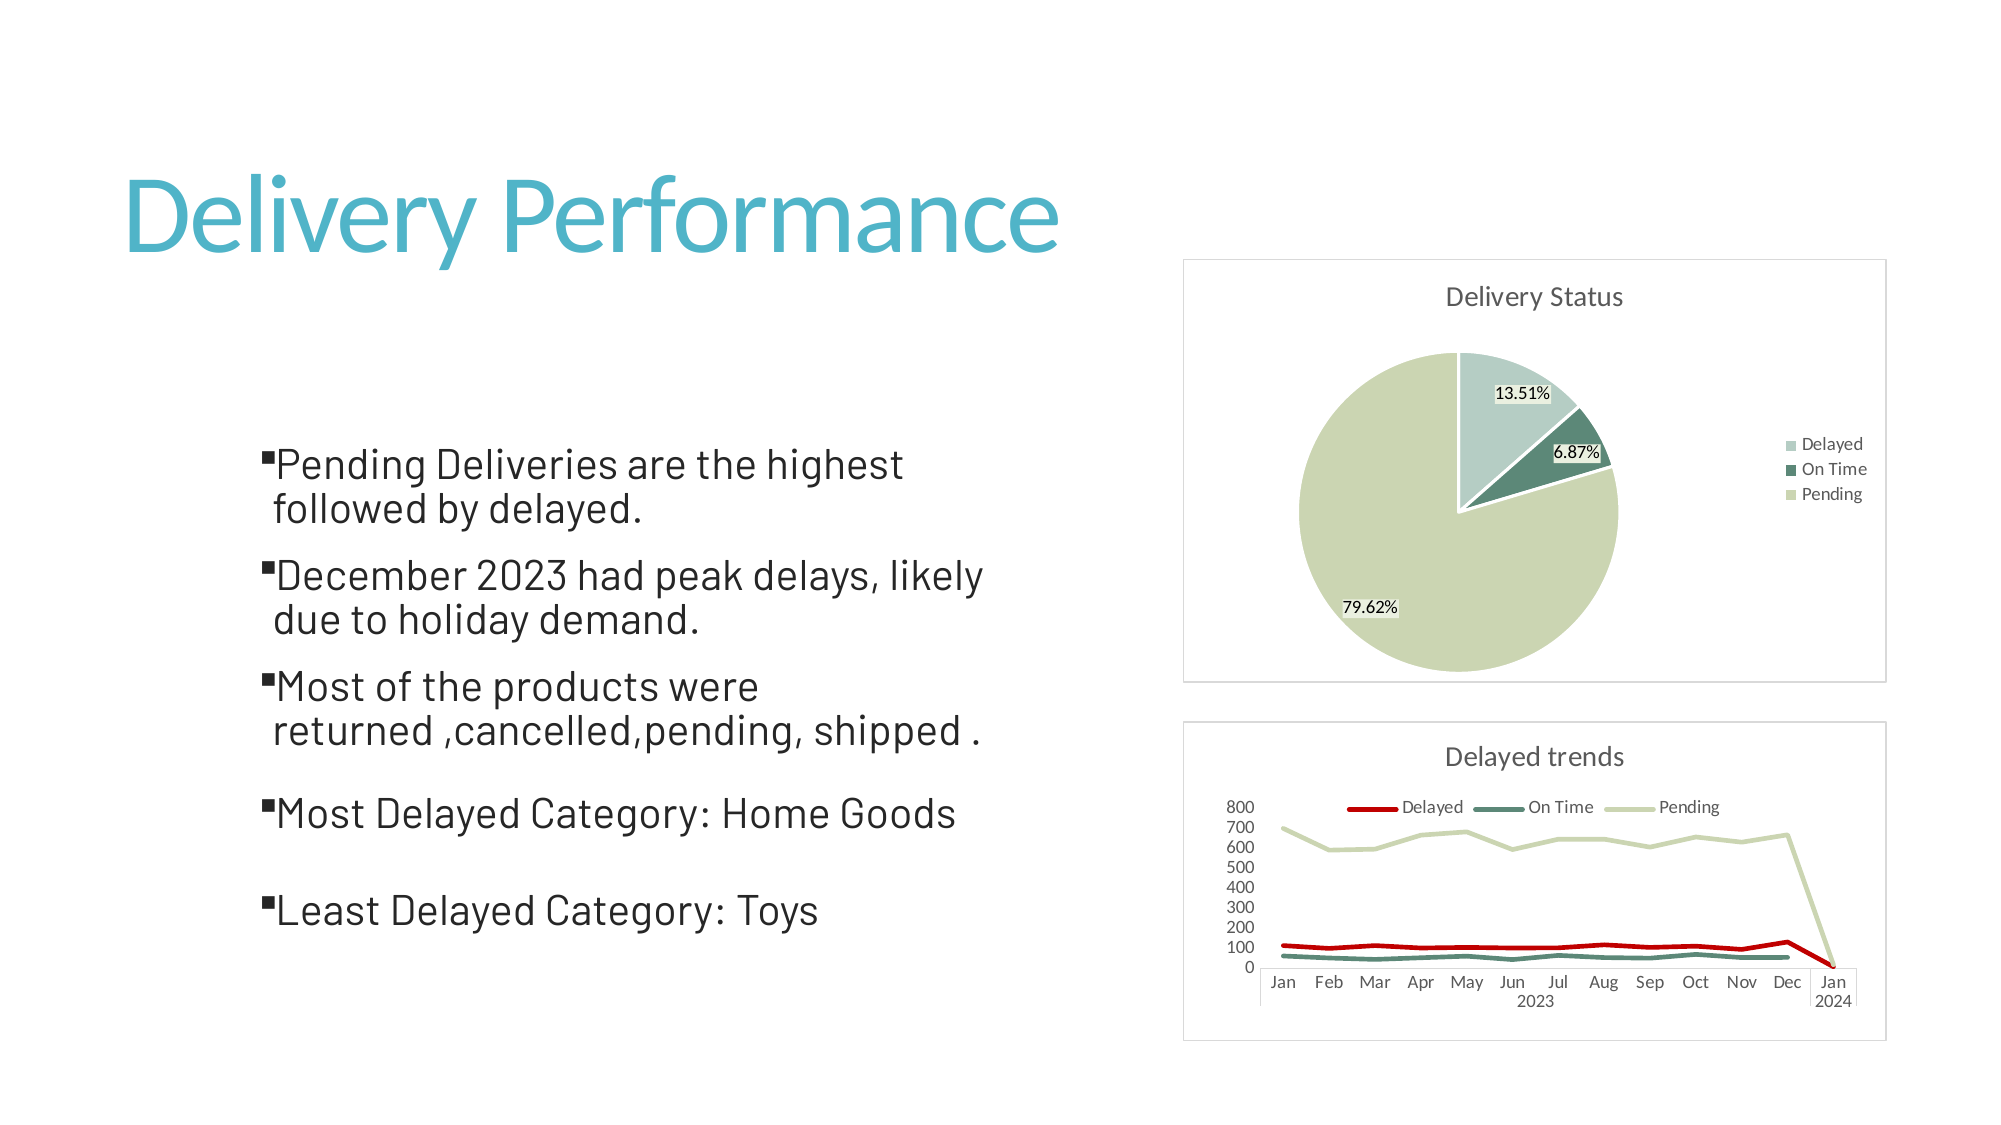

# Delivery Performance

### Chart: Delivery Status

| Category | Total |
|---|---|
| Delayed | 0.13510166167819176 |
| On Time | 0.06873774383321292 |
| Pending | 0.7961605944885953 |
Pending Deliveries are the highest followed by delayed.
December 2023 had peak delays, likely due to holiday demand.
Most of the products were returned ,cancelled,pending, shipped .
Most Delayed Category: Home Goods
Least Delayed Category: Toys

### Chart: Delayed trends

| Category | Delayed | On Time | Pending |
|---|---|---|---|
| Jan | 114.0 | 62.0 | 701.0 |
| Feb | 100.0 | 52.0 | 592.0 |
| Mar | 114.0 | 45.0 | 597.0 |
| Apr | 102.0 | 53.0 | 667.0 |
| May | 105.0 | 61.0 | 684.0 |
| Jun | 102.0 | 44.0 | 595.0 |
| Jul | 103.0 | 65.0 | 647.0 |
| Aug | 118.0 | 54.0 | 647.0 |
| Sep | 105.0 | 51.0 | 607.0 |
| Oct | 111.0 | 70.0 | 658.0 |
| Nov | 95.0 | 54.0 | 632.0 |
| Dec | 132.0 | 55.0 | 669.0 |
| Jan | 8.0 | None | 18.0 |